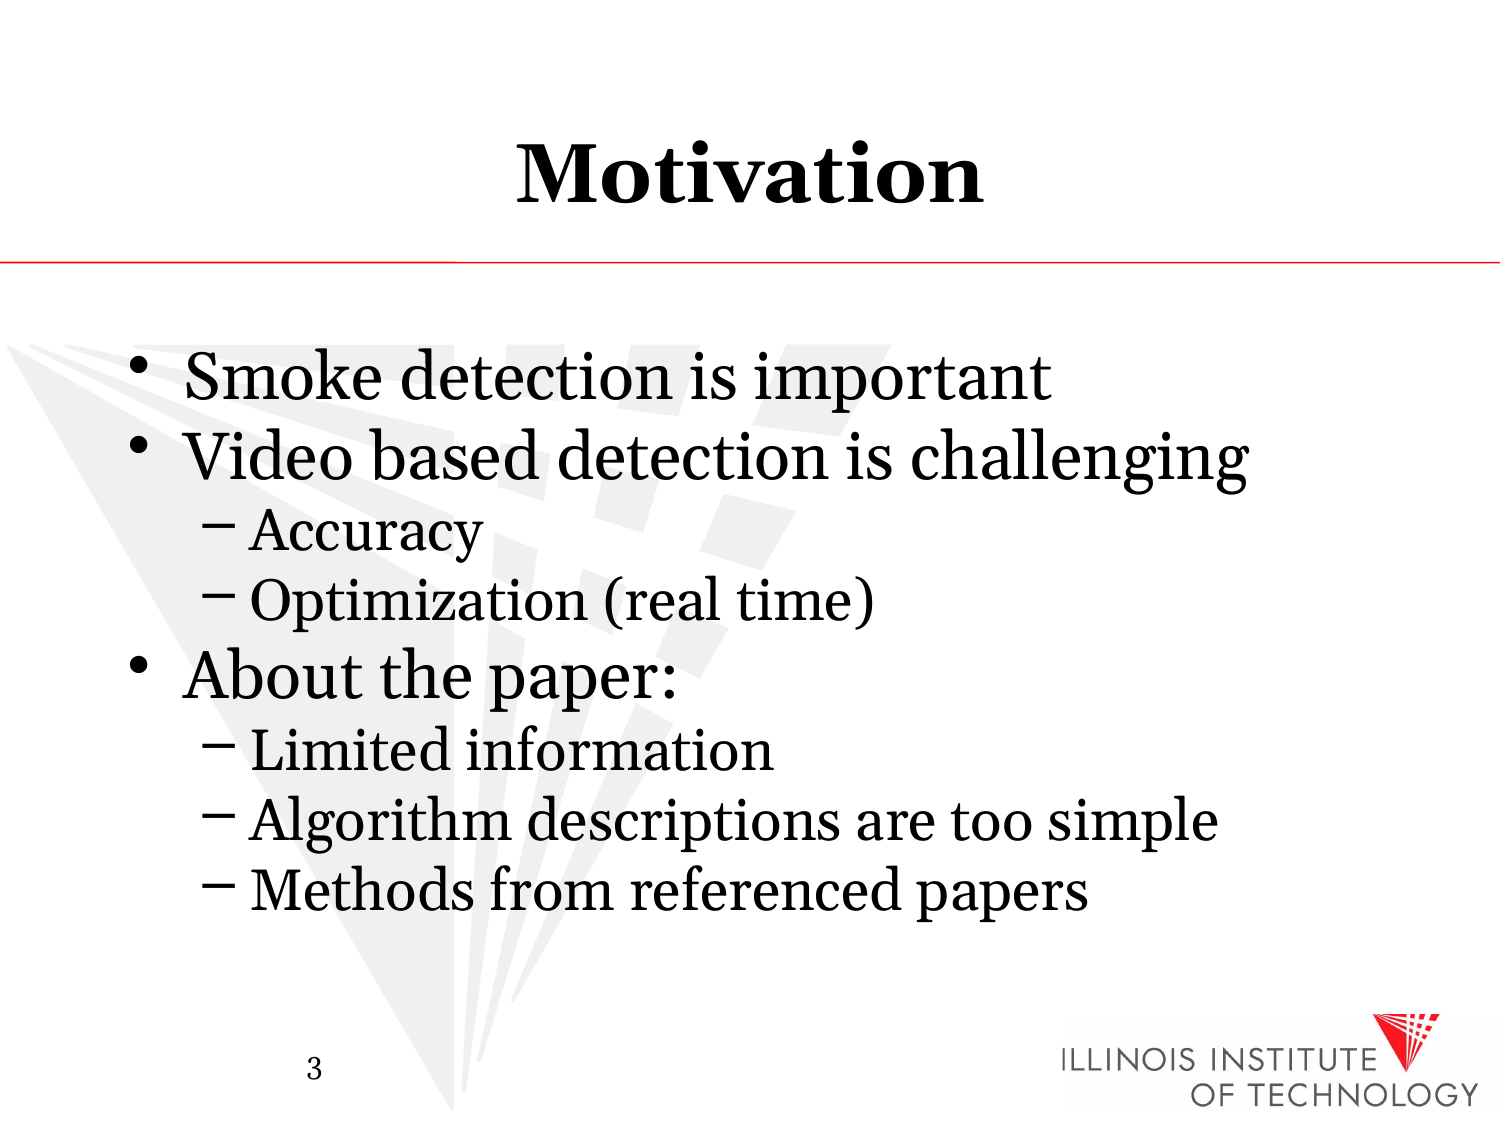

# Motivation
Smoke detection is important
Video based detection is challenging
Accuracy
Optimization (real time)
About the paper:
Limited information
Algorithm descriptions are too simple
Methods from referenced papers
3